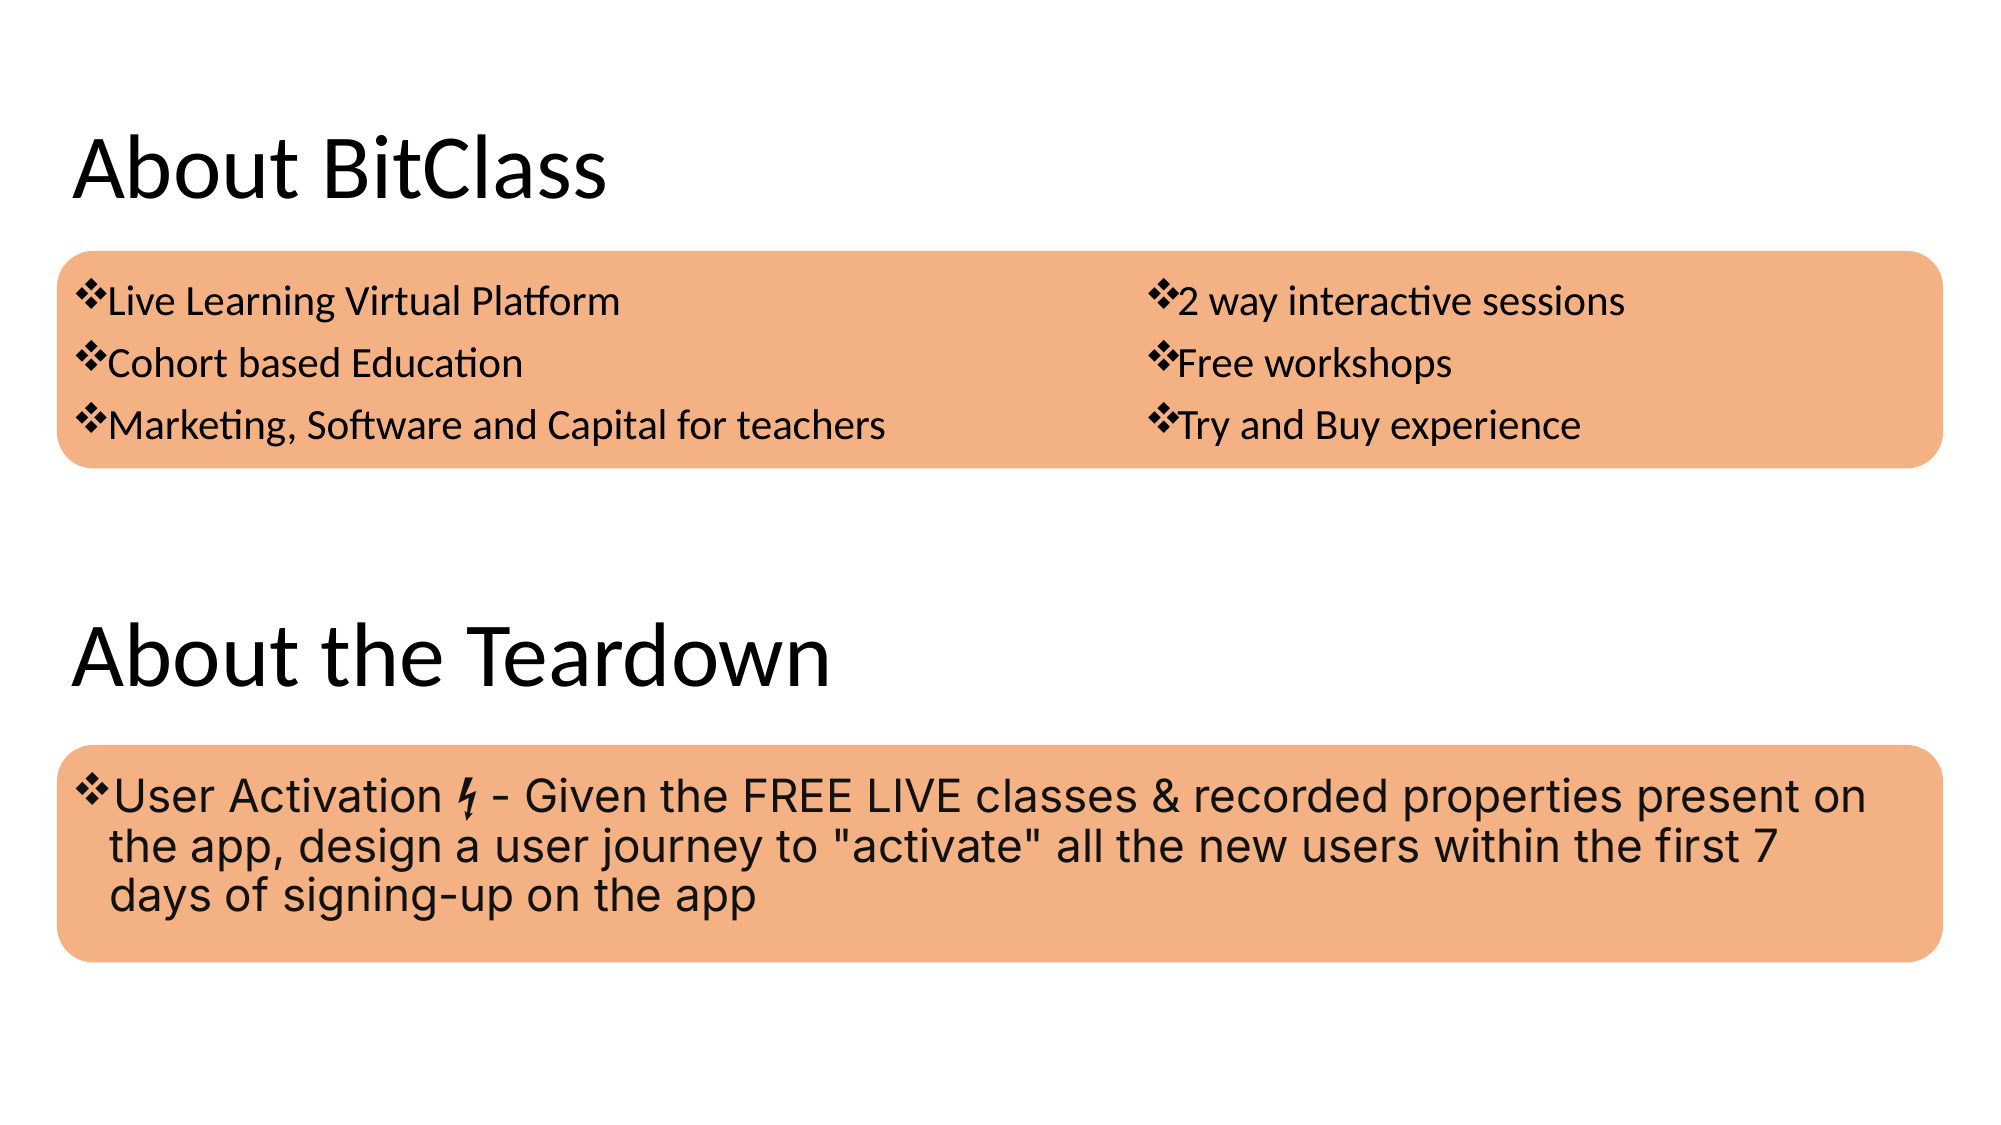

# About BitClass

Live Learning Virtual Platform
Cohort based Education
Marketing, Software and Capital for teachers
2 way interactive sessions
Free workshops
Try and Buy experience
About the Teardown

User Activation ⚡ - Given the FREE LIVE classes & recorded properties present on the app, design a user journey to "activate" all the new users within the first 7 days of signing-up on the app